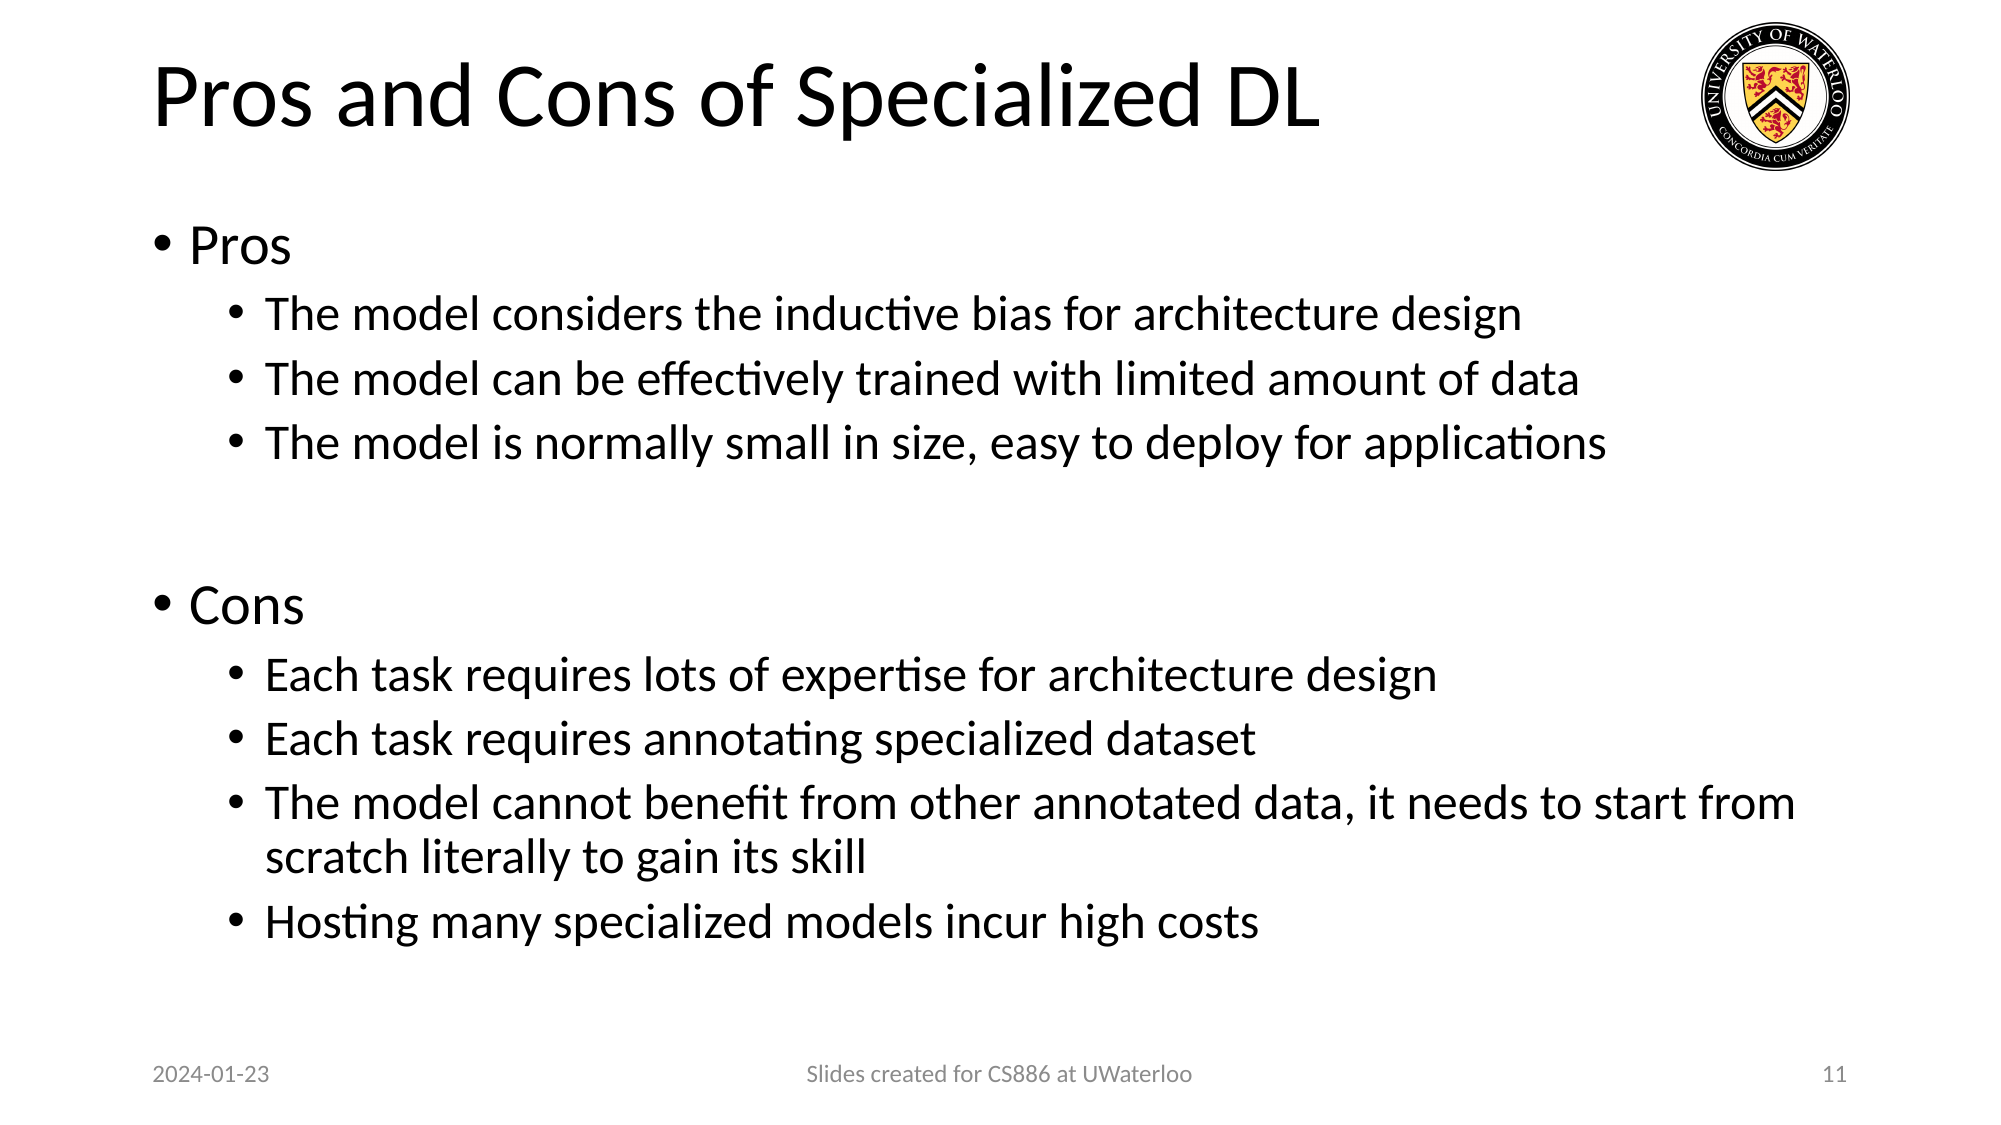

# Pros and Cons of Specialized DL
Pros
The model considers the inductive bias for architecture design
The model can be effectively trained with limited amount of data
The model is normally small in size, easy to deploy for applications

Cons
Each task requires lots of expertise for architecture design
Each task requires annotating specialized dataset
The model cannot benefit from other annotated data, it needs to start from scratch literally to gain its skill
Hosting many specialized models incur high costs

2024-01-23
Slides created for CS886 at UWaterloo
11